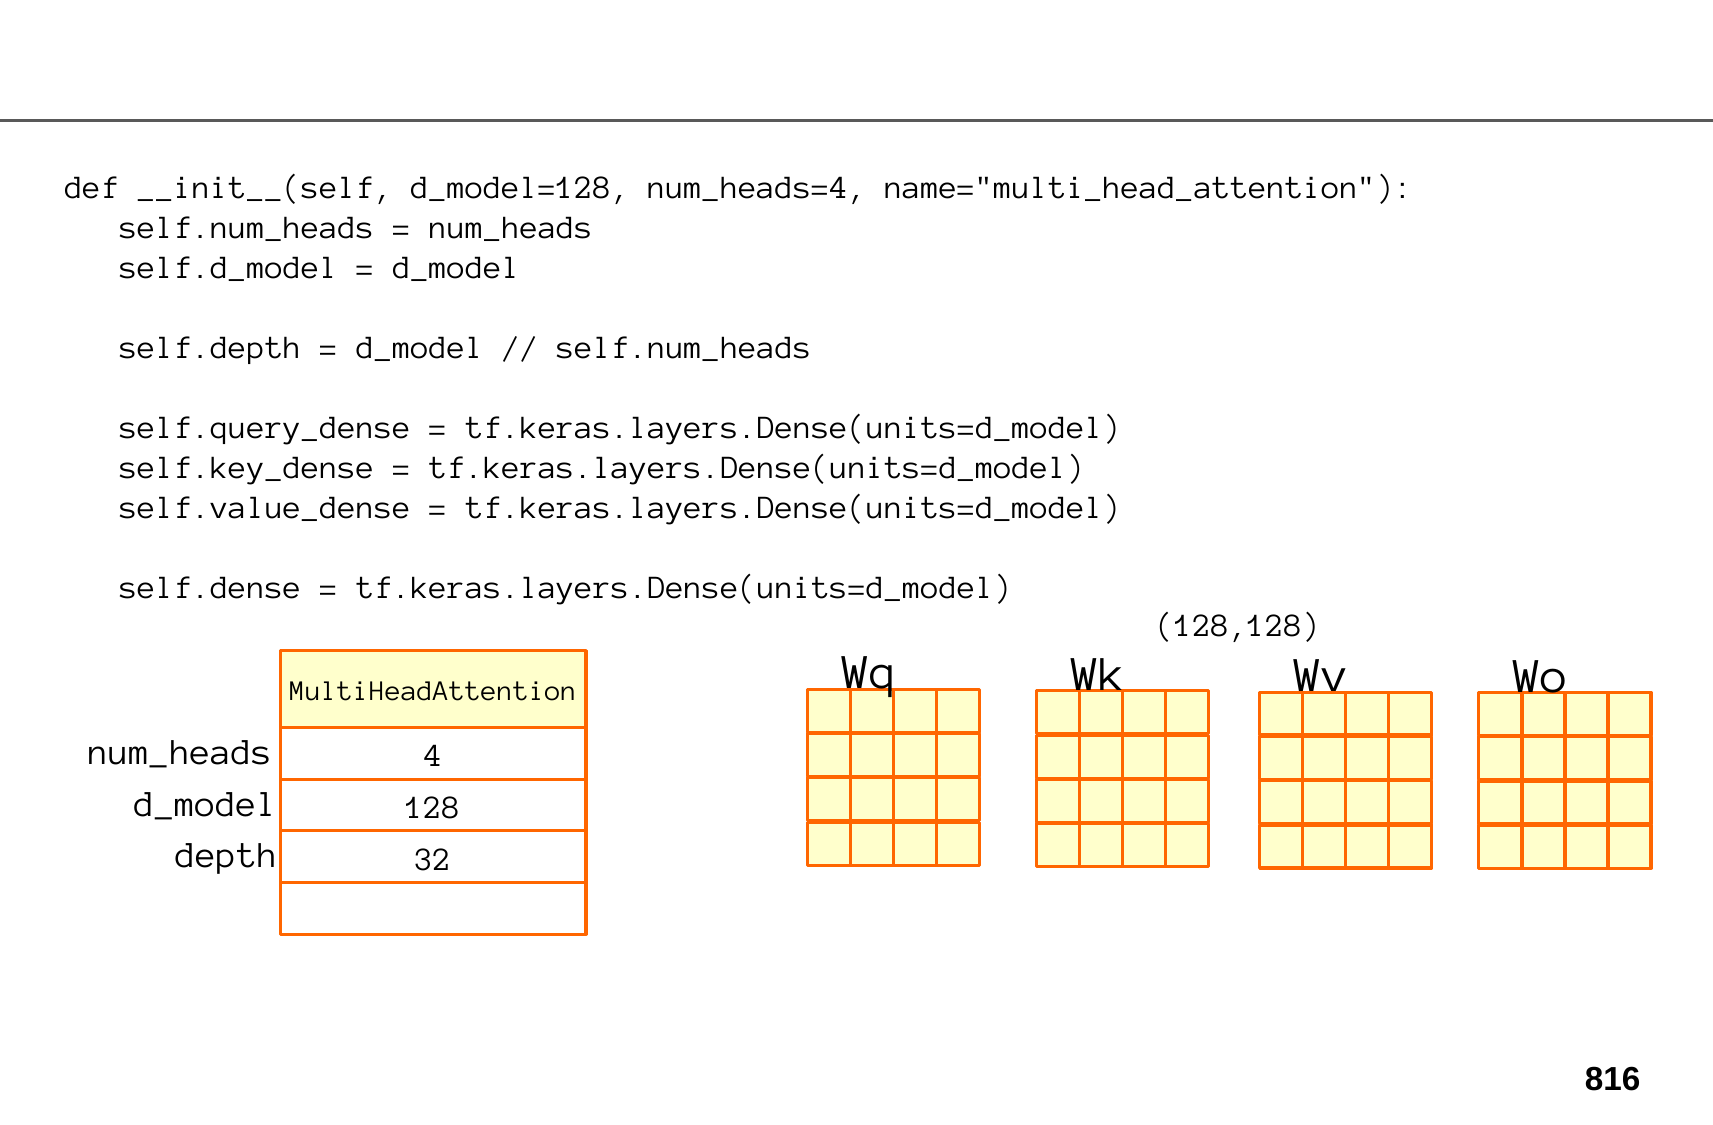

def __init__(self, d_model=128, num_heads=4, name="multi_head_attention"):
   self.num_heads = num_heads
   self.d_model = d_model

   self.depth = d_model // self.num_heads

   self.query_dense = tf.keras.layers.Dense(units=d_model)
   self.key_dense = tf.keras.layers.Dense(units=d_model)
   self.value_dense = tf.keras.layers.Dense(units=d_model)

   self.dense = tf.keras.layers.Dense(units=d_model)
(128,128)
Wq
Wk
Wv
Wo
MultiHeadAttention

num_heads
4

d_model

128

depth

32